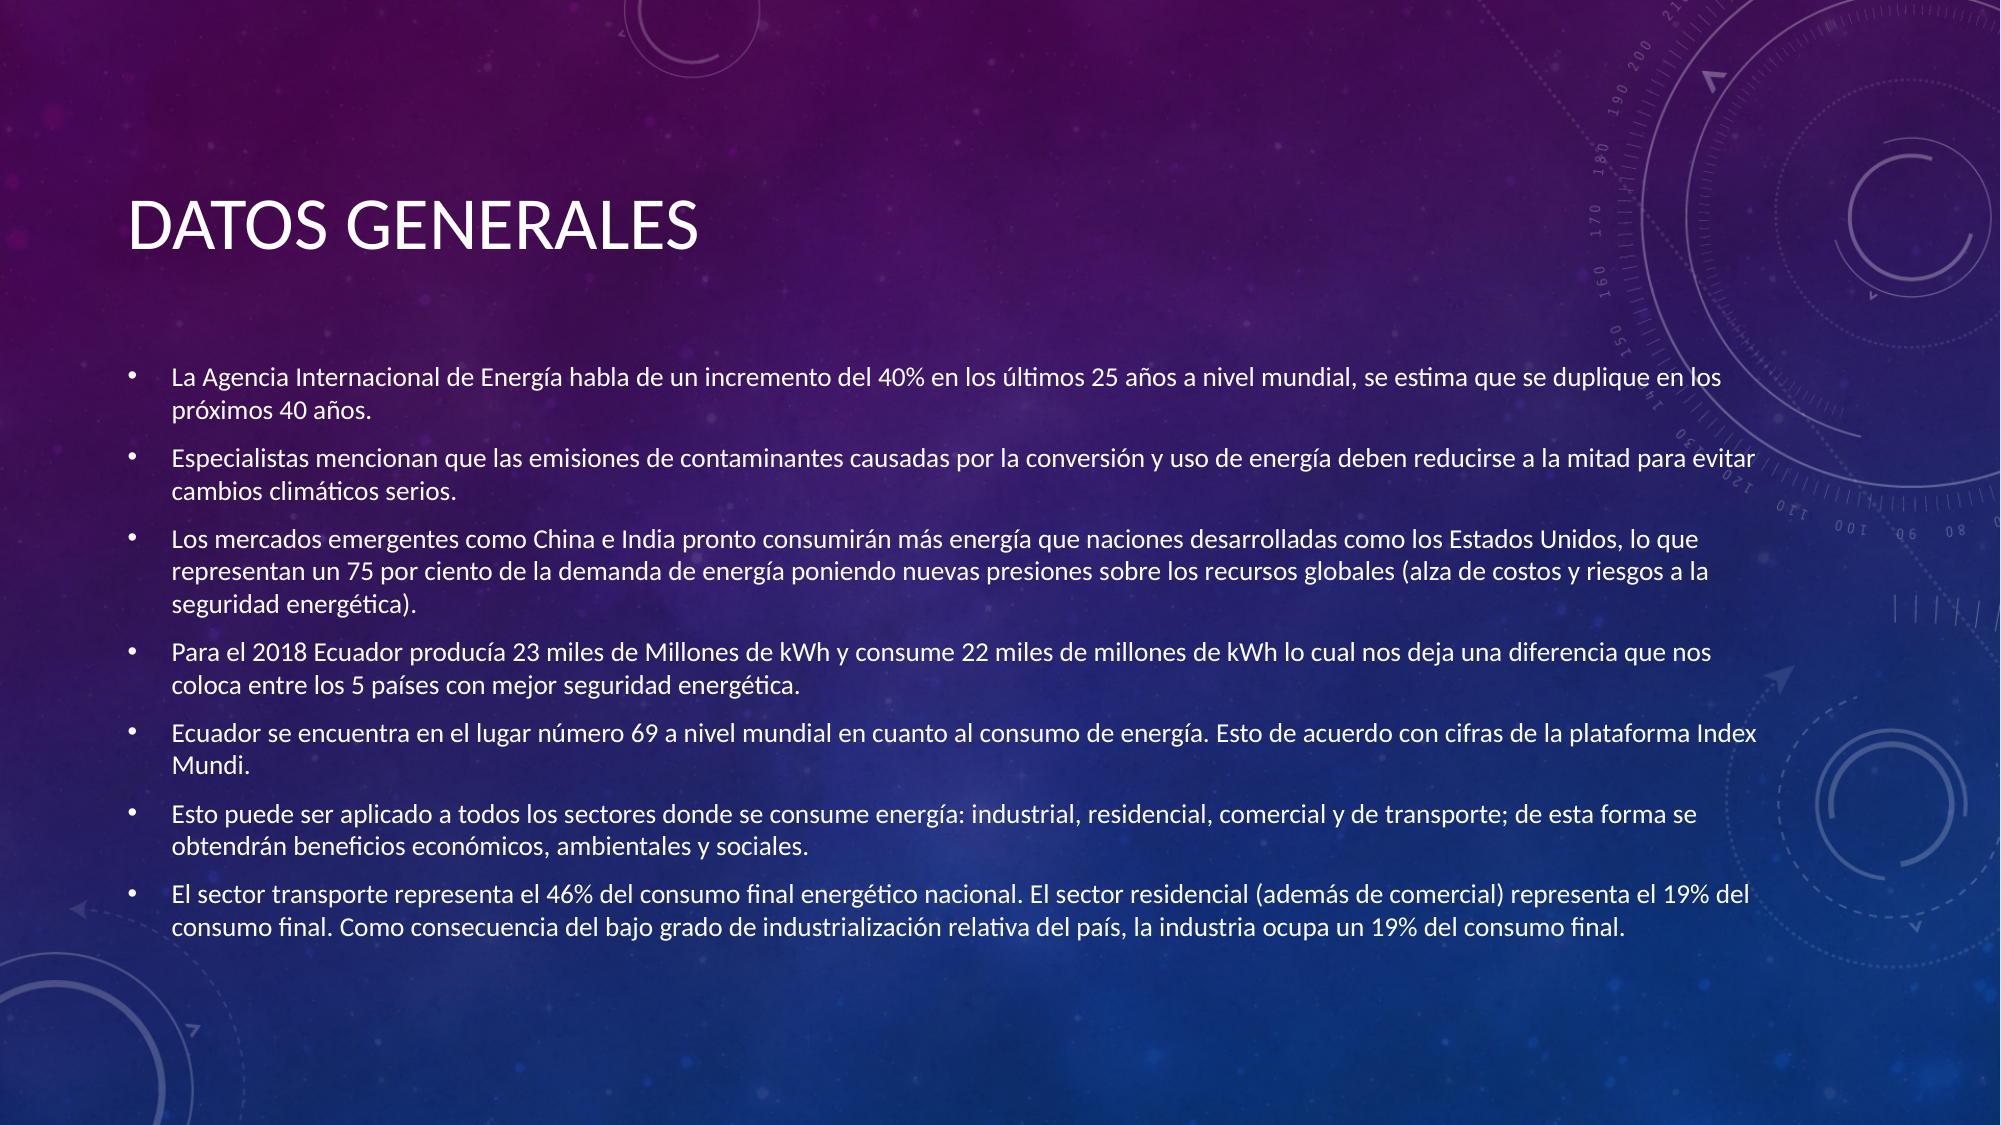

# DATOS GENERALES
La Agencia Internacional de Energía habla de un incremento del 40% en los últimos 25 años a nivel mundial, se estima que se duplique en los próximos 40 años.
Especialistas mencionan que las emisiones de contaminantes causadas por la conversión y uso de energía deben reducirse a la mitad para evitar cambios climáticos serios.
Los mercados emergentes como China e India pronto consumirán más energía que naciones desarrolladas como los Estados Unidos, lo que representan un 75 por ciento de la demanda de energía poniendo nuevas presiones sobre los recursos globales (alza de costos y riesgos a la seguridad energética).
Para el 2018 Ecuador producía 23 miles de Millones de kWh y consume 22 miles de millones de kWh lo cual nos deja una diferencia que nos coloca entre los 5 países con mejor seguridad energética.
Ecuador se encuentra en el lugar número 69 a nivel mundial en cuanto al consumo de energía. Esto de acuerdo con cifras de la plataforma Index Mundi.
Esto puede ser aplicado a todos los sectores donde se consume energía: industrial, residencial, comercial y de transporte; de esta forma se obtendrán beneficios económicos, ambientales y sociales.
El sector transporte representa el 46% del consumo final energético nacional. El sector residencial (además de comercial) representa el 19% del consumo final. Como consecuencia del bajo grado de industrialización relativa del país, la industria ocupa un 19% del consumo final.